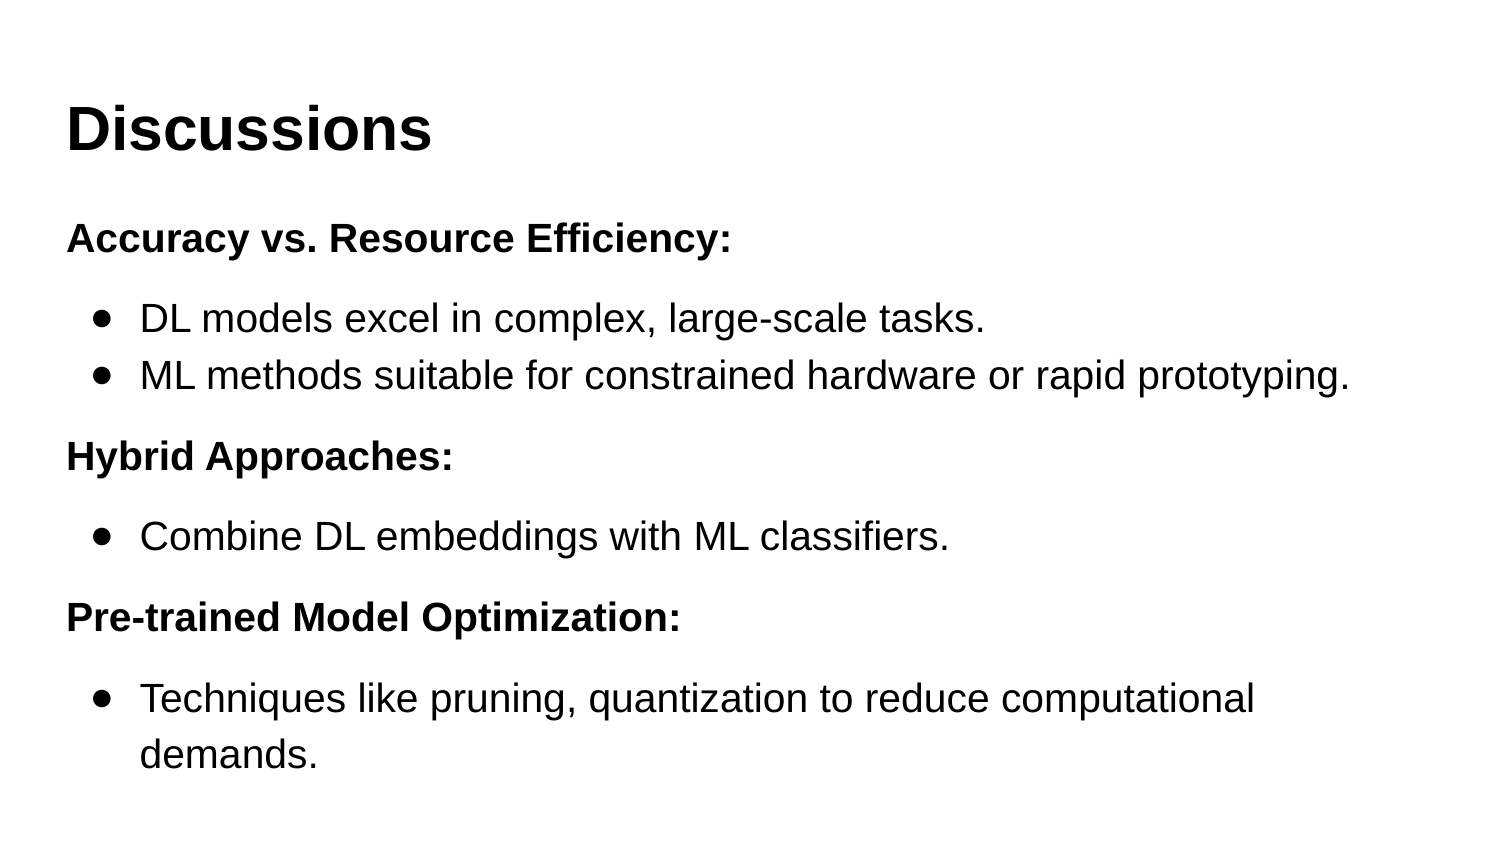

# Discussions
Accuracy vs. Resource Efficiency:
DL models excel in complex, large-scale tasks.
ML methods suitable for constrained hardware or rapid prototyping.
Hybrid Approaches:
Combine DL embeddings with ML classifiers.
Pre-trained Model Optimization:
Techniques like pruning, quantization to reduce computational demands.